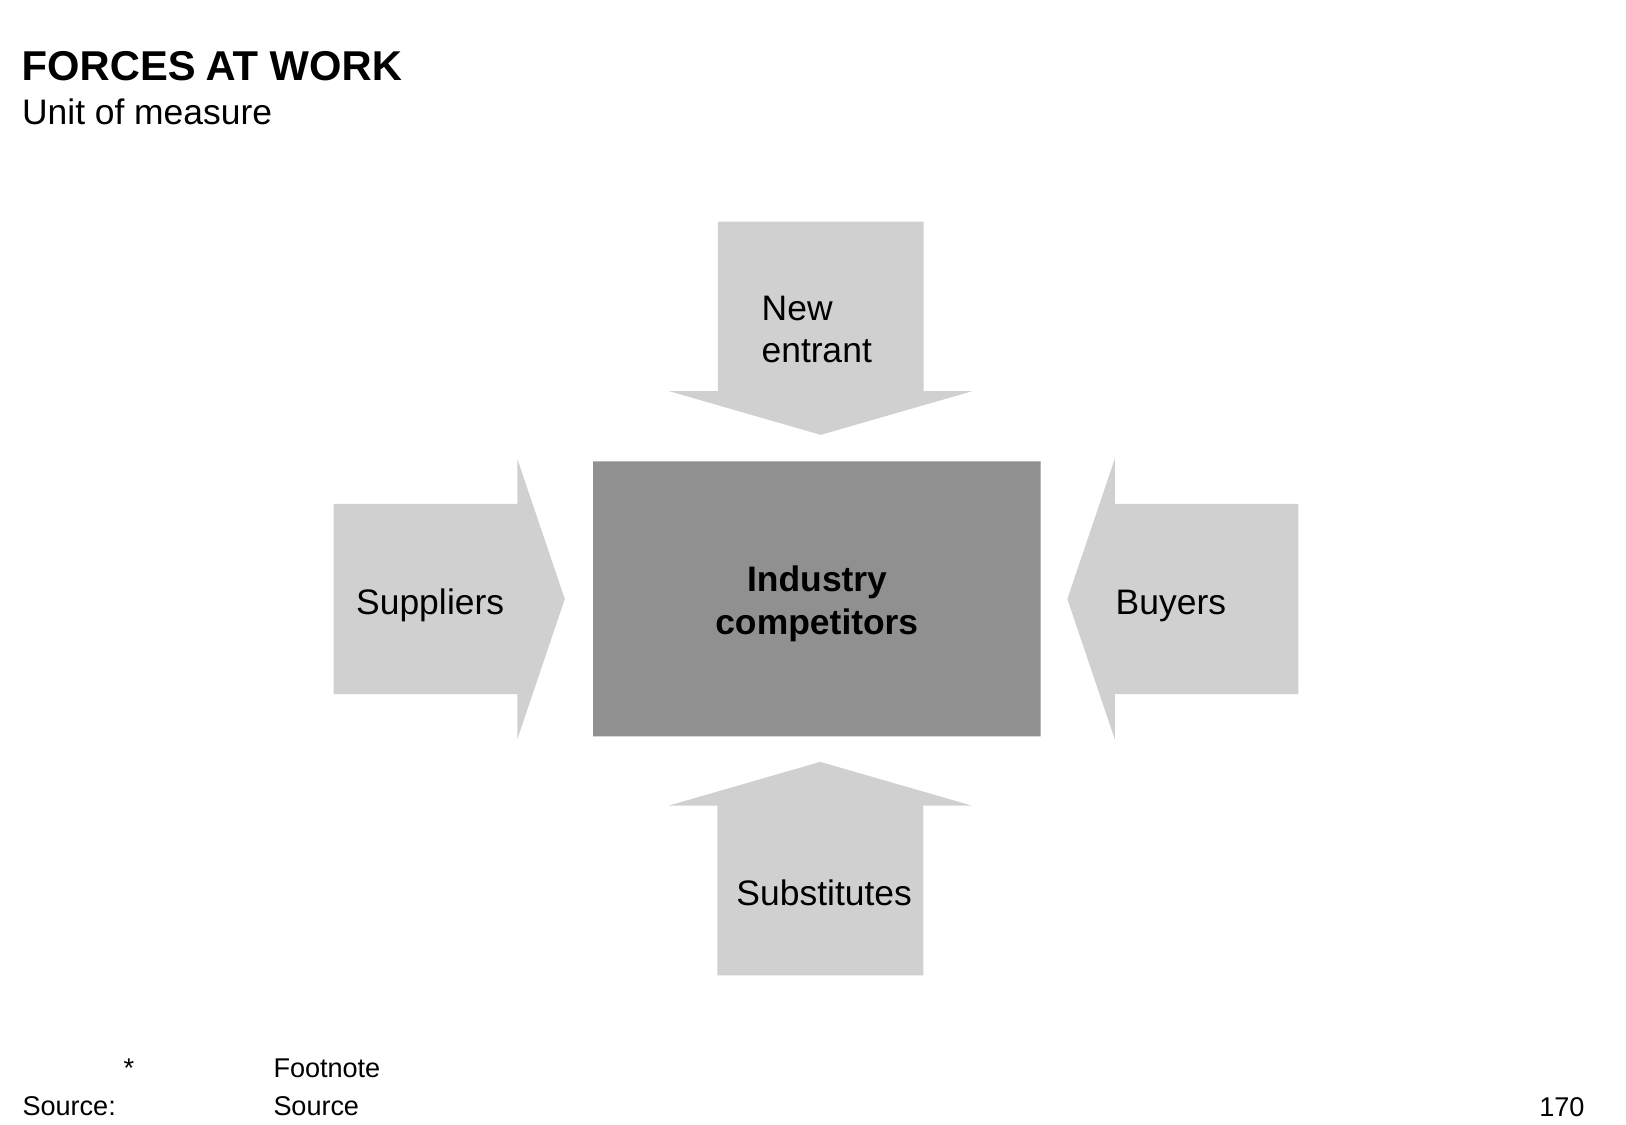

# FORCES AT WORK
Unit of measure

New entrant

Industry
competitors
Suppliers
Buyers

Substitutes
	*	Footnote
Source:		Source
170